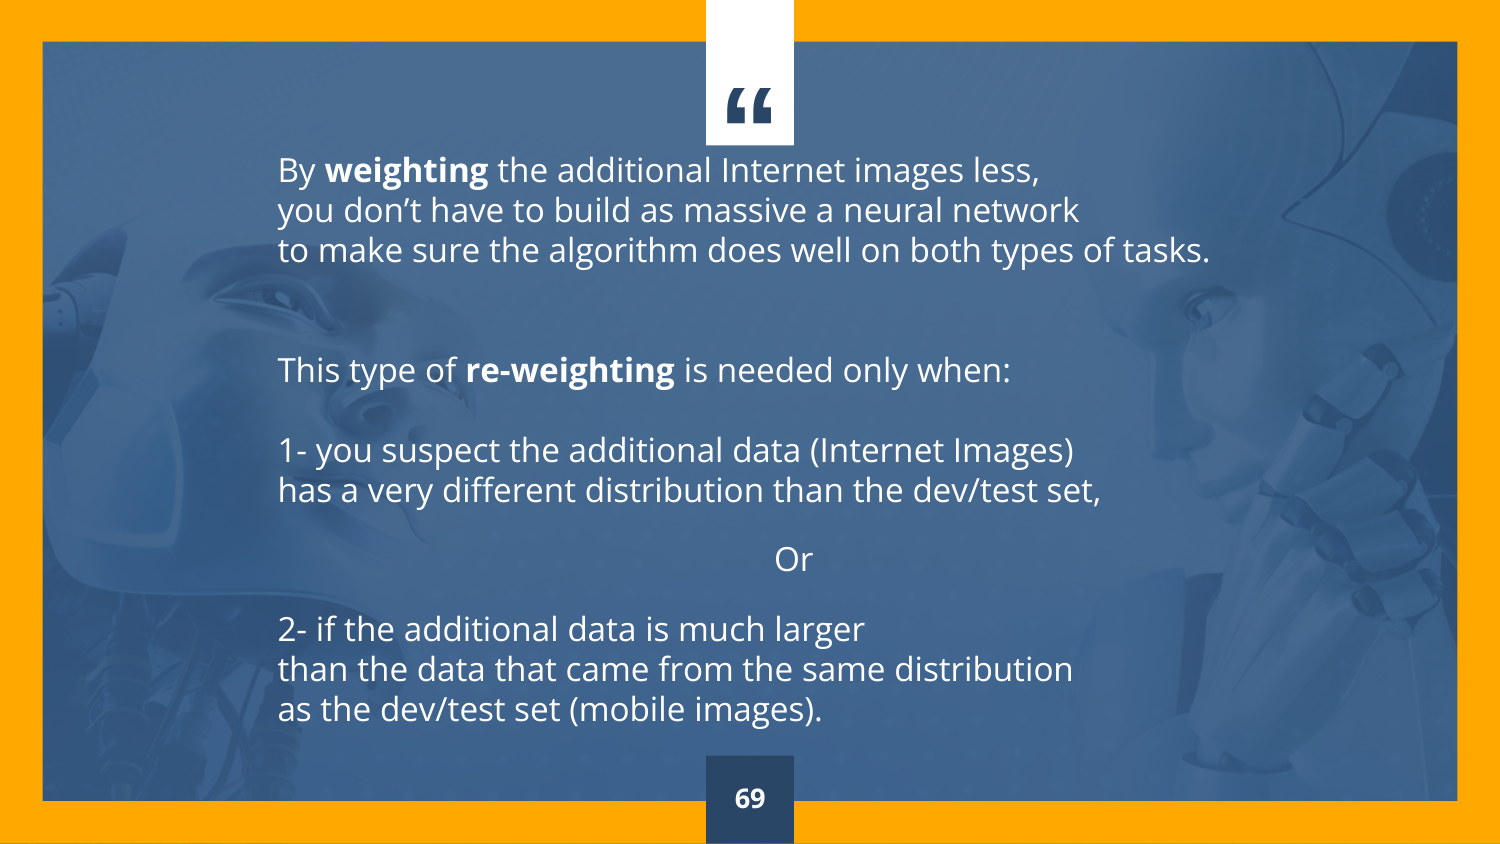

By weighting the additional Internet images less,
you don’t have to build as massive a neural network
to make sure the algorithm does well on both types of tasks.

This type of re-weighting is needed only when:

1- you suspect the additional data (Internet Images)
has a very different distribution than the dev/test set,

Or

2- if the additional data is much larger
than the data that came from the same distribution
as the dev/test set (mobile images).
69